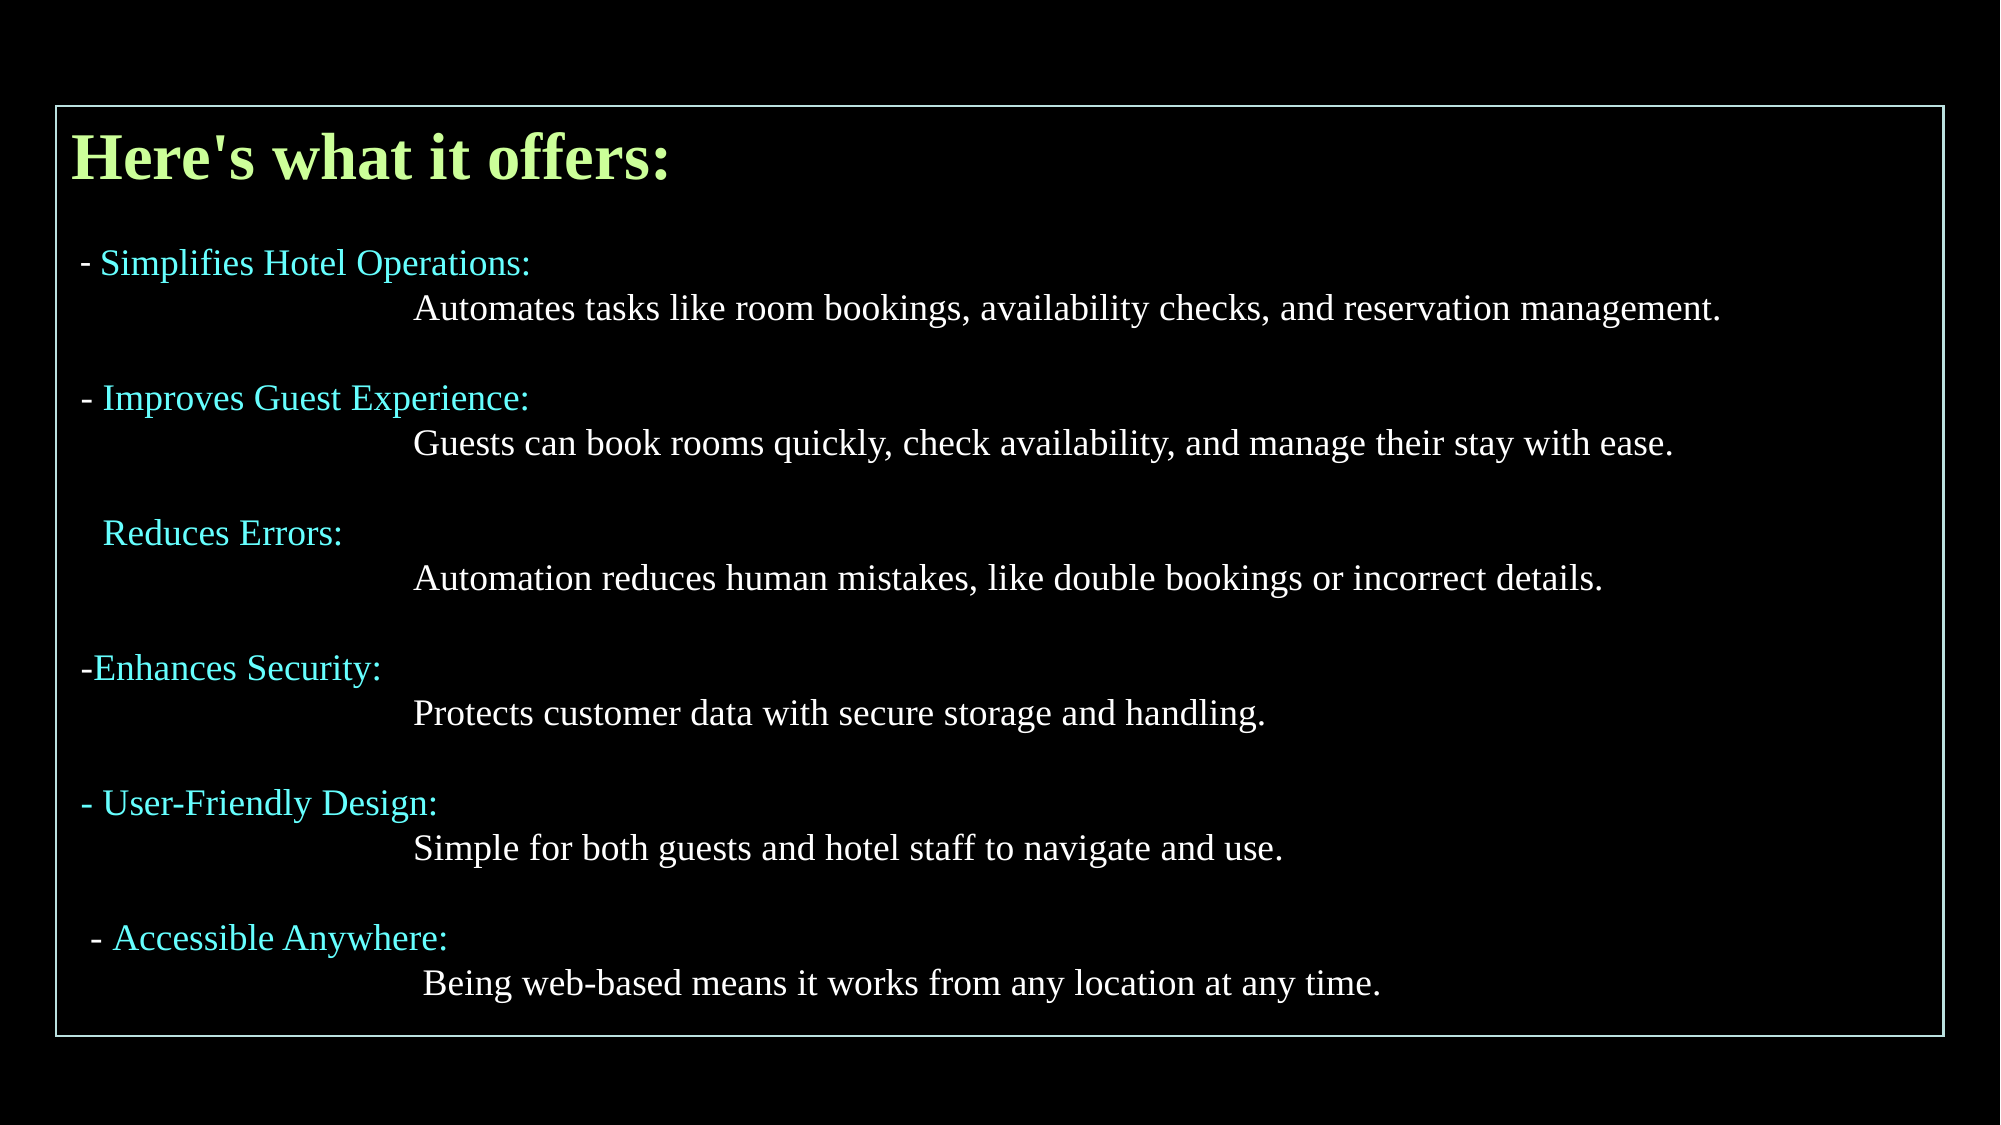

Here's what it offers:

 - Simplifies Hotel Operations:
                                    Automates tasks like room bookings, availability checks, and reservation management.

 - Improves Guest Experience:
                                    Guests can book rooms quickly, check availability, and manage their stay with ease.

 - Reduces Errors:
                                    Automation reduces human mistakes, like double bookings or incorrect details.

 -Enhances Security:
                                    Protects customer data with secure storage and handling.

 - User-Friendly Design:
                                    Simple for both guests and hotel staff to navigate and use.

  - Accessible Anywhere:
                                     Being web-based means it works from any location at any time.